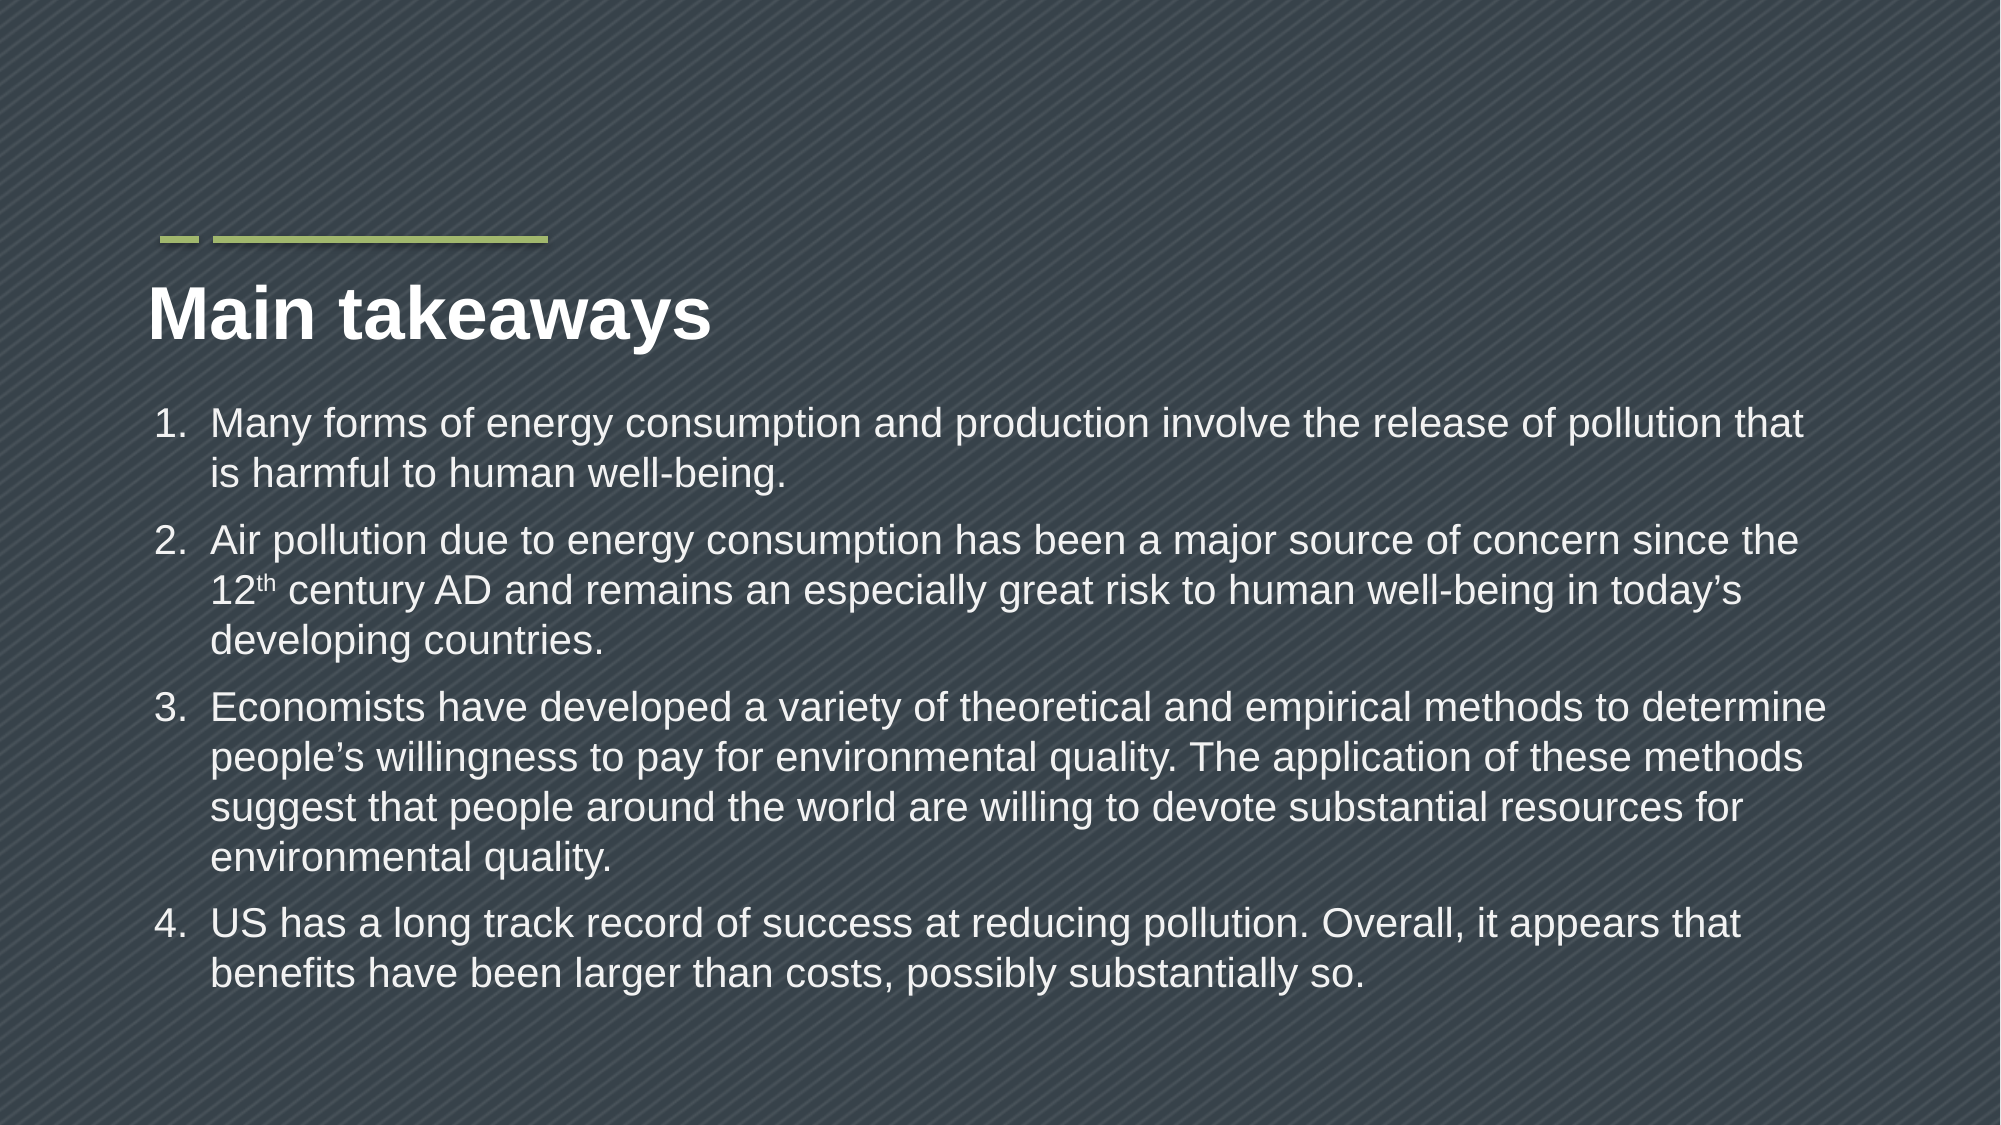

# Main takeaways
Many forms of energy consumption and production involve the release of pollution that is harmful to human well-being.
Air pollution due to energy consumption has been a major source of concern since the 12th century AD and remains an especially great risk to human well-being in today’s developing countries.
Economists have developed a variety of theoretical and empirical methods to determine people’s willingness to pay for environmental quality. The application of these methods suggest that people around the world are willing to devote substantial resources for environmental quality.
US has a long track record of success at reducing pollution. Overall, it appears that benefits have been larger than costs, possibly substantially so.